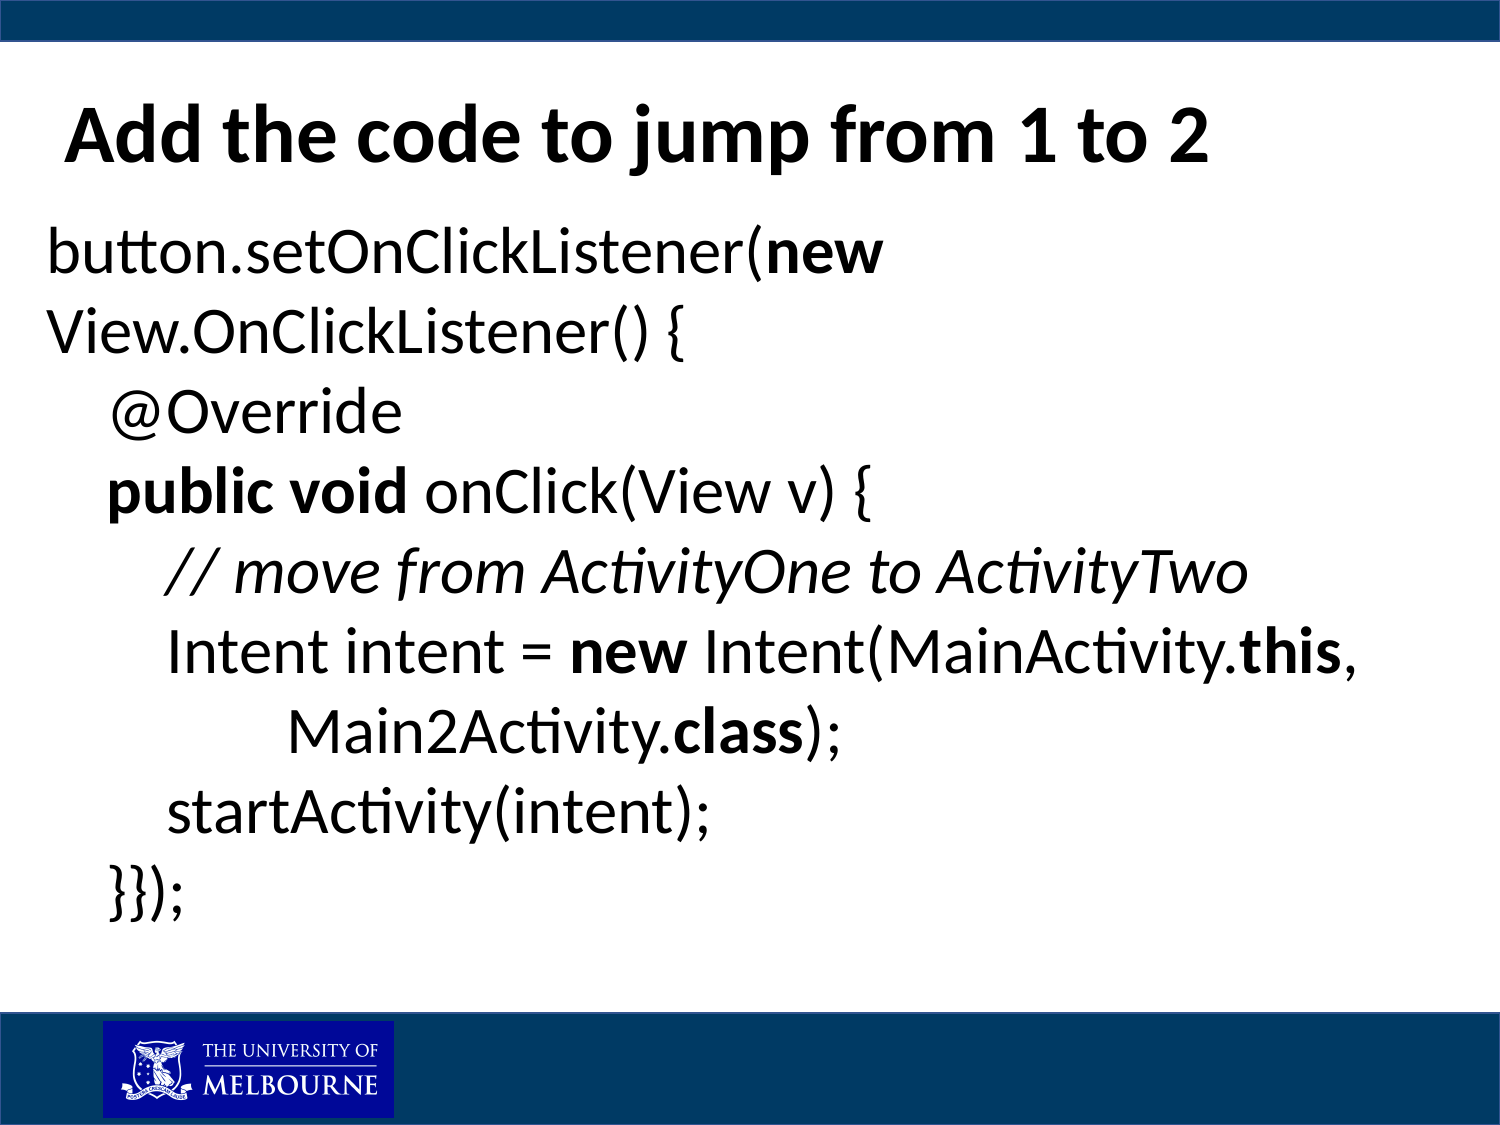

Add the code to jump from 1 to 2

button.setOnClickListener(new View.OnClickListener() {
    @Override
    public void onClick(View v) {
        // move from ActivityOne to ActivityTwo
        Intent intent = new Intent(MainActivity.this,
                Main2Activity.class);
        startActivity(intent);
    }});